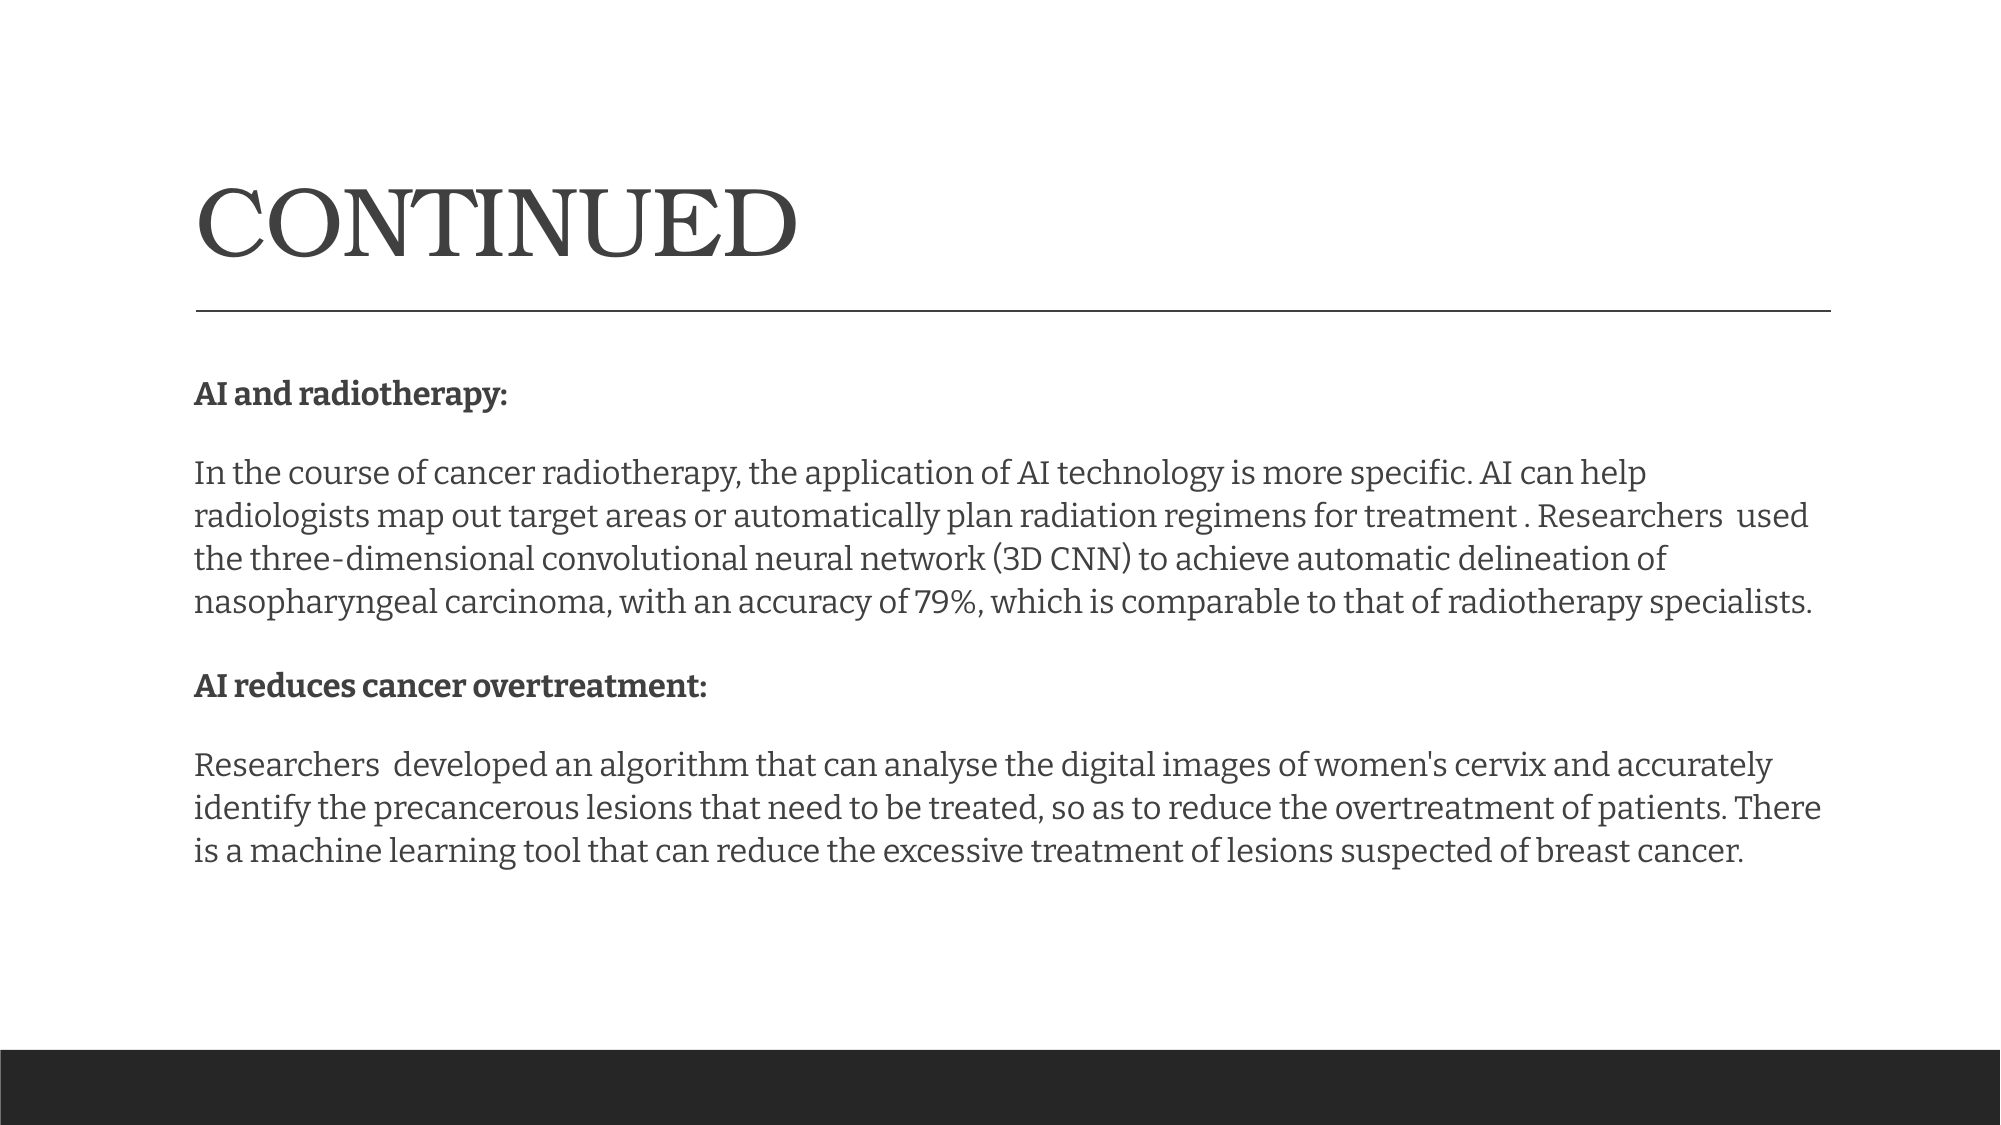

# CONTINUED
AI and radiotherapy:
In the course of cancer radiotherapy, the application of AI technology is more specific. AI can help radiologists map out target areas or automatically plan radiation regimens for treatment . Researchers  used the three-dimensional convolutional neural network (3D CNN) to achieve automatic delineation of nasopharyngeal carcinoma, with an accuracy of 79%, which is comparable to that of radiotherapy specialists.
AI reduces cancer overtreatment:
Researchers  developed an algorithm that can analyse the digital images of women's cervix and accurately identify the precancerous lesions that need to be treated, so as to reduce the overtreatment of patients. There is a machine learning tool that can reduce the excessive treatment of lesions suspected of breast cancer.